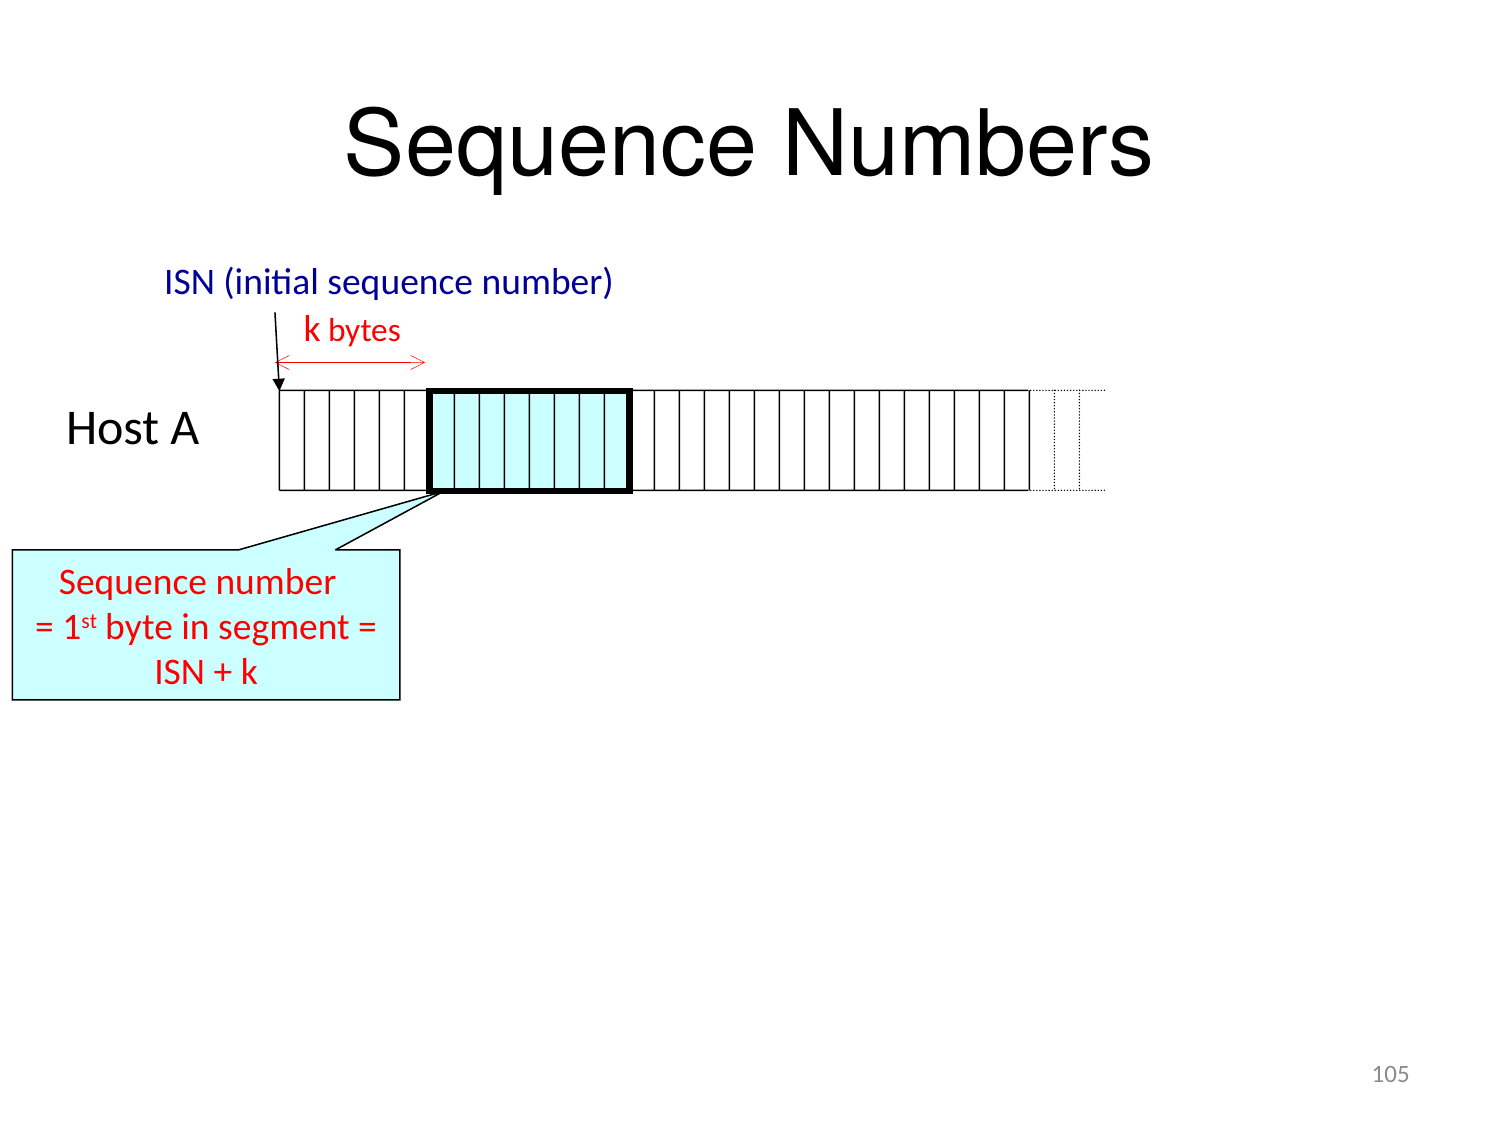

# Sequence Numbers
ISN (initial sequence number)
k bytes

Host A

Sequence number
= 1st byte in segment = ISN + k
105